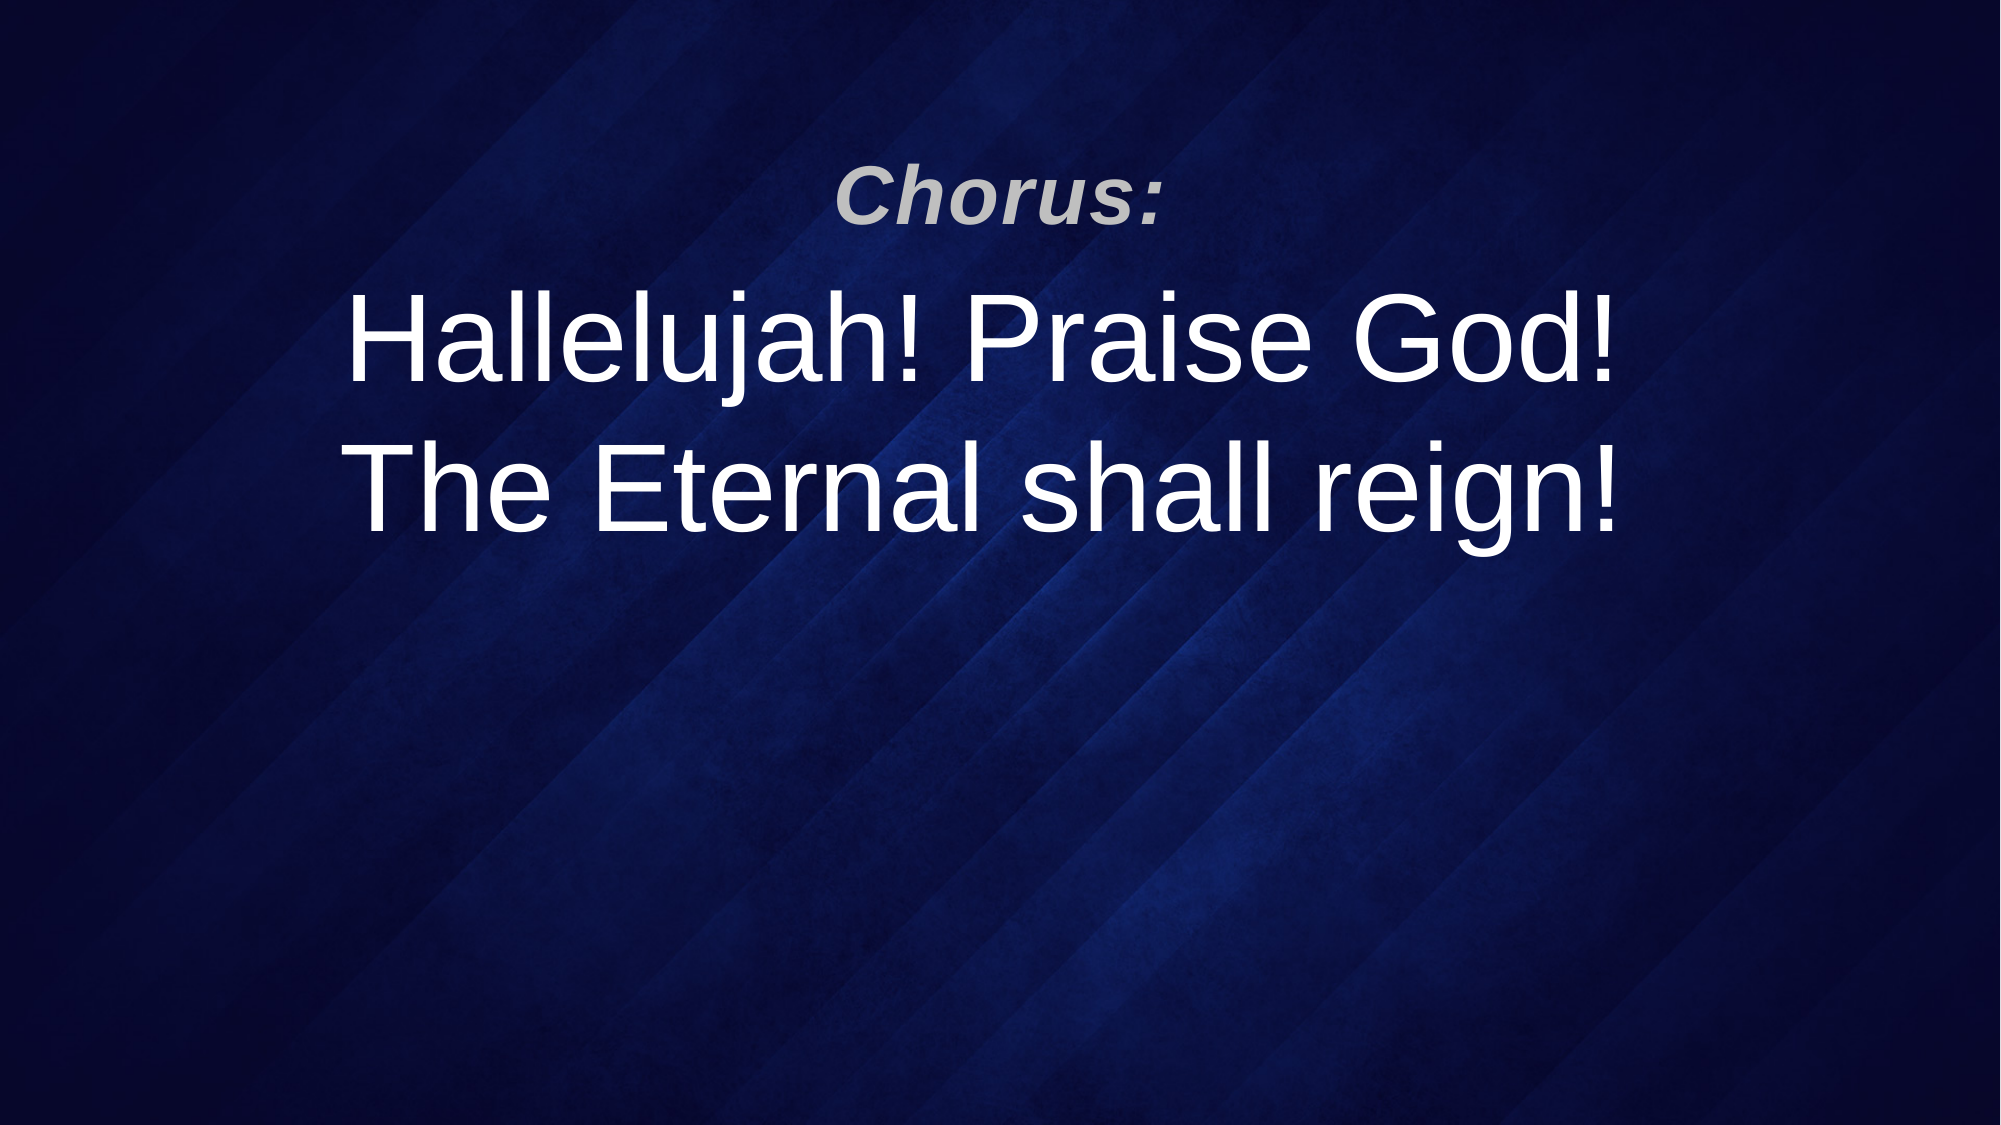

Chorus:
# Hallelujah! Praise God! The Eternal shall reign!